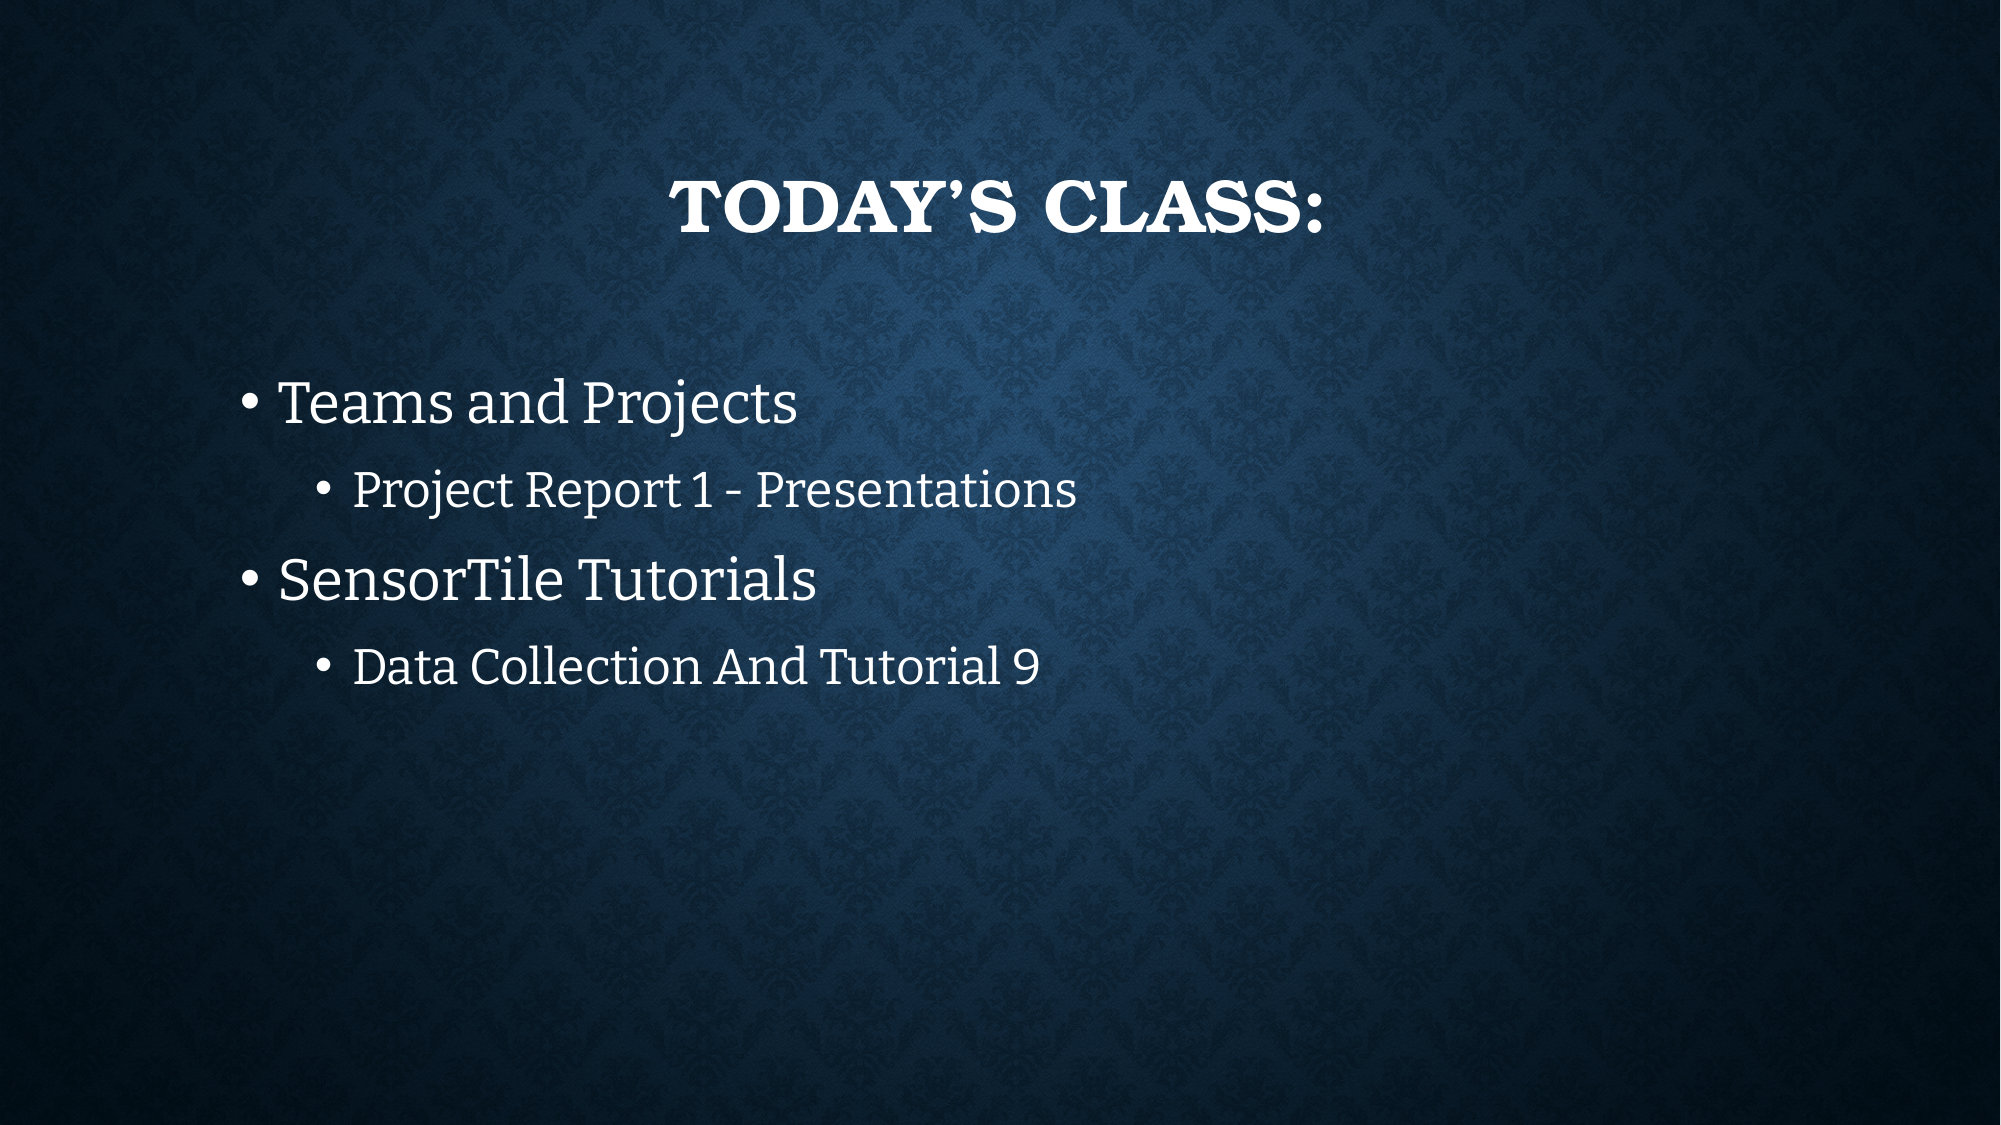

# Today’s Class:
Teams and Projects
Project Report 1 - Presentations
SensorTile Tutorials
Data Collection And Tutorial 9